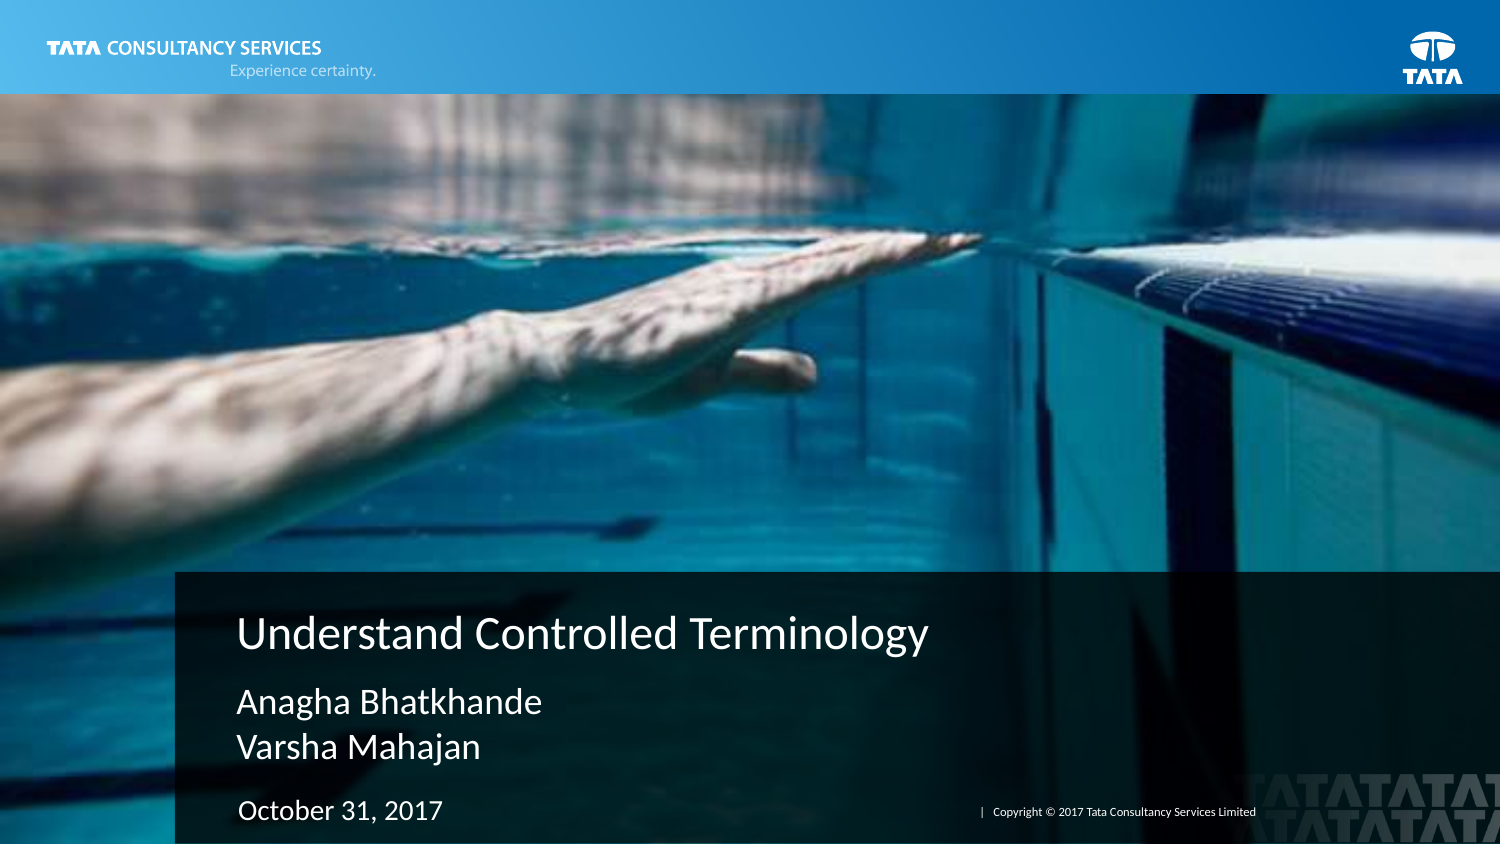

Understand Controlled Terminology
# Anagha Bhatkhande Varsha Mahajan
October 31, 2017